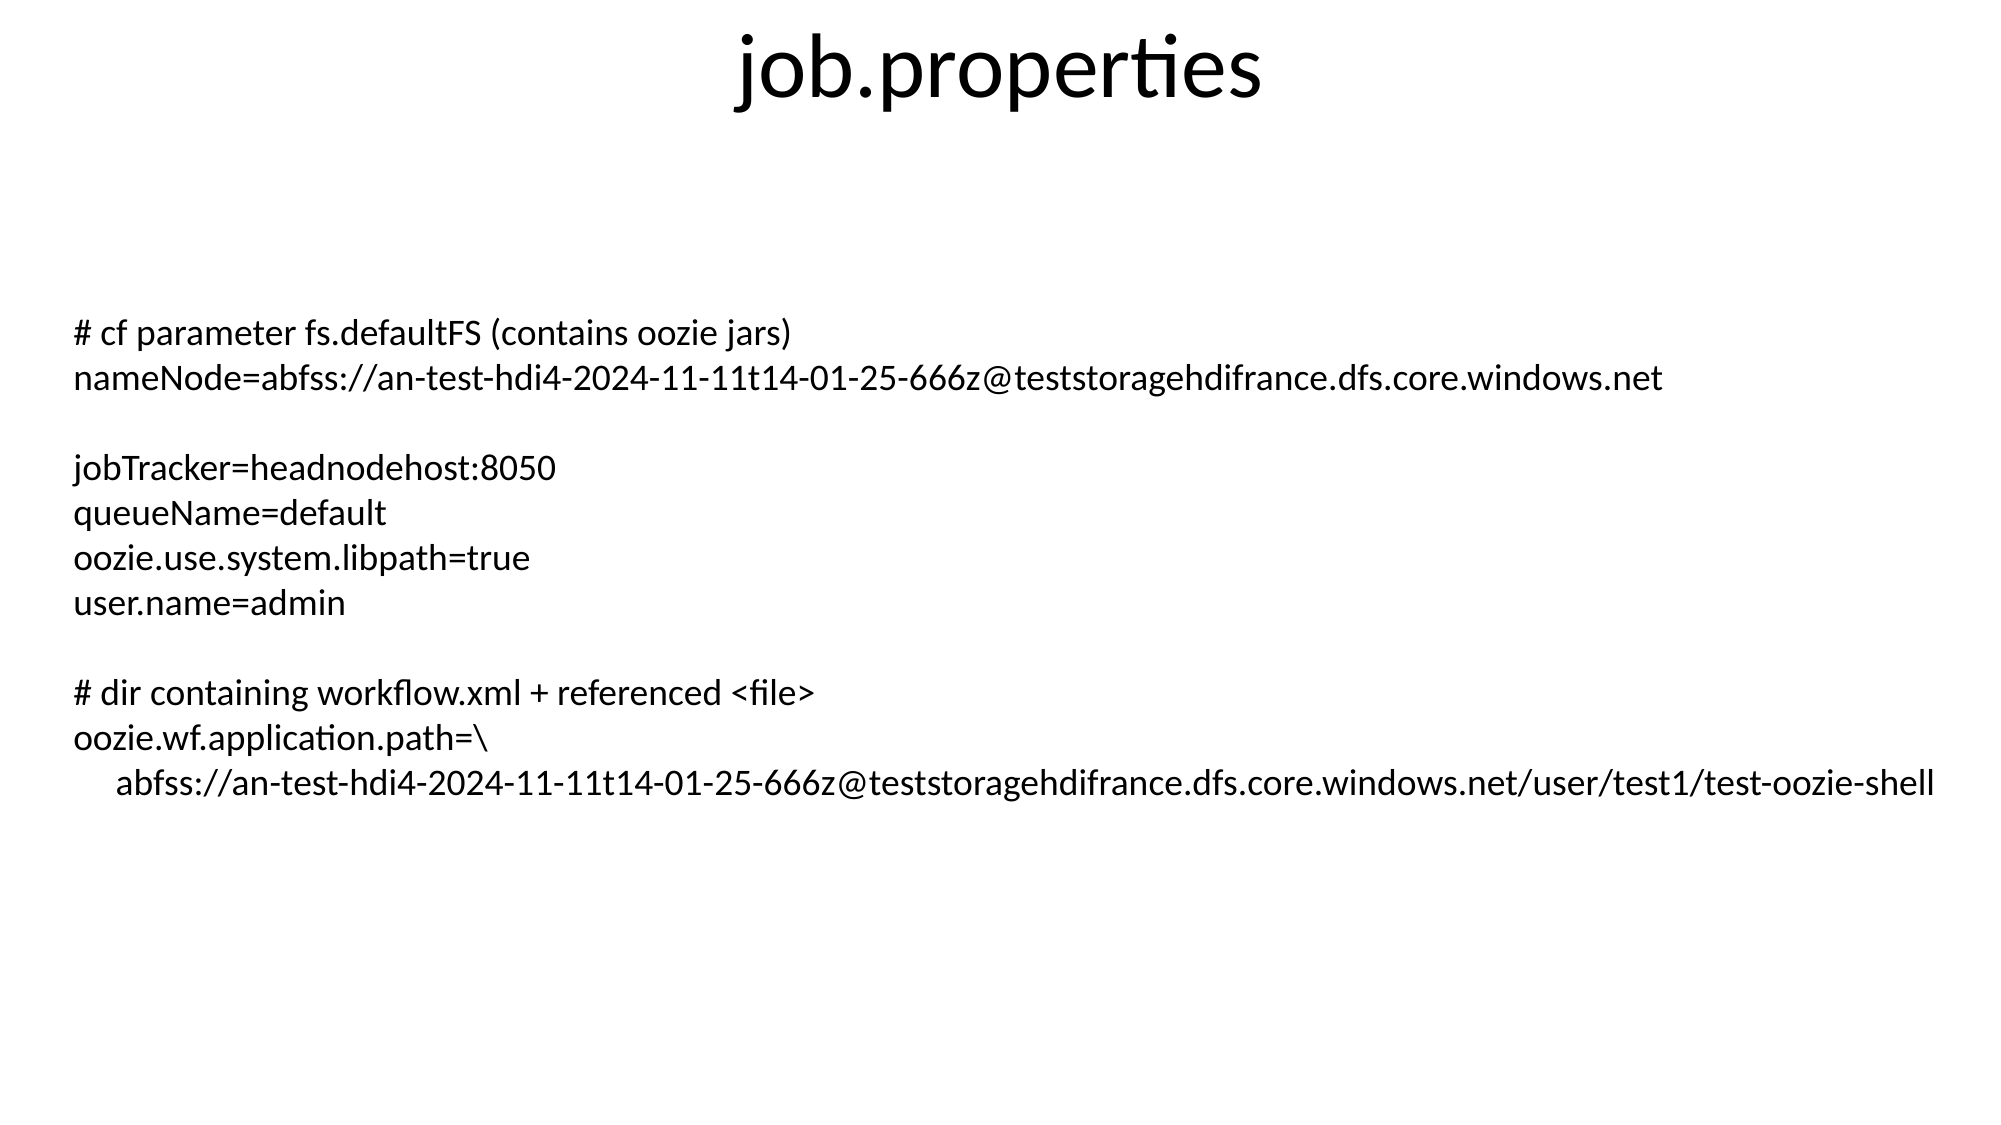

# job.properties

# cf parameter fs.defaultFS (contains oozie jars)
nameNode=abfss://an-test-hdi4-2024-11-11t14-01-25-666z@teststoragehdifrance.dfs.core.windows.net

jobTracker=headnodehost:8050
queueName=default
oozie.use.system.libpath=true
user.name=admin

# dir containing workflow.xml + referenced <file>
oozie.wf.application.path=\
     abfss://an-test-hdi4-2024-11-11t14-01-25-666z@teststoragehdifrance.dfs.core.windows.net/user/test1/test-oozie-shell